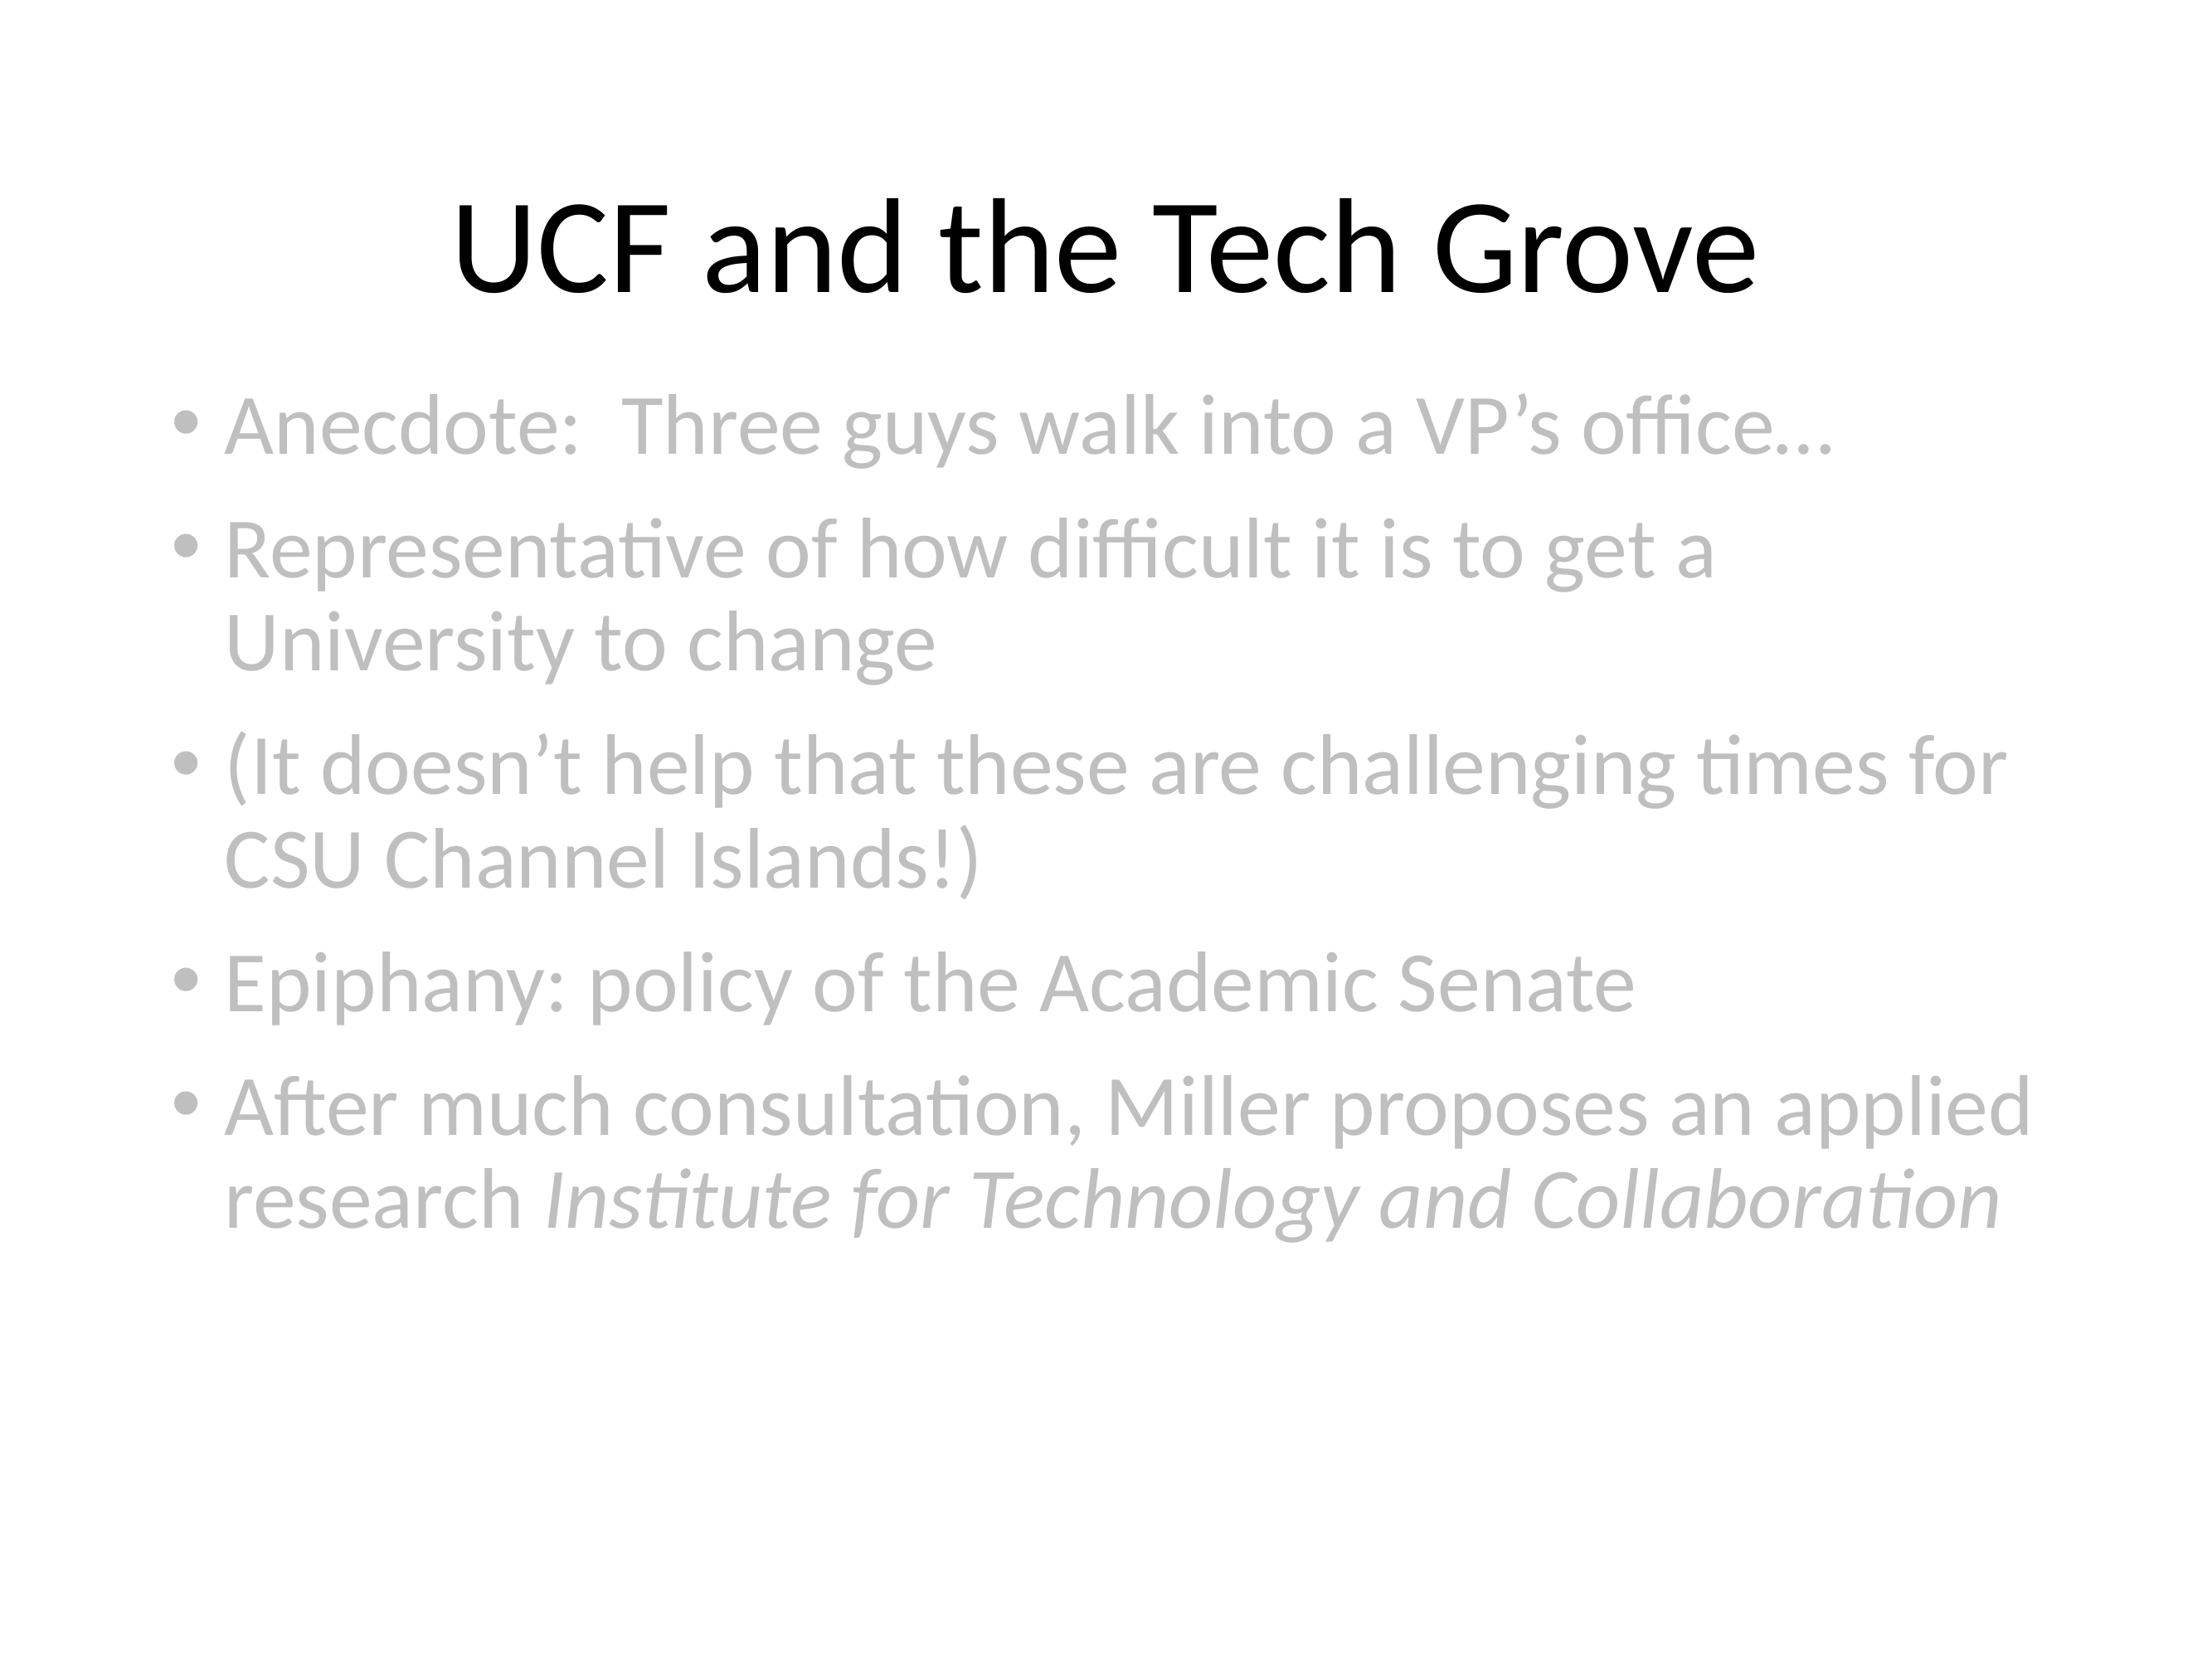

# UCF and the Tech Grove
Anecdote:  Three guys walk into a VP’s office…
Representative of how difficult it is to get a University to change
(It doesn’t help that these are challenging times for CSU Channel Islands!)
Epiphany: policy of the Academic Senate
After much consultation, Miller proposes an applied research Institute for Technology and Collaboration